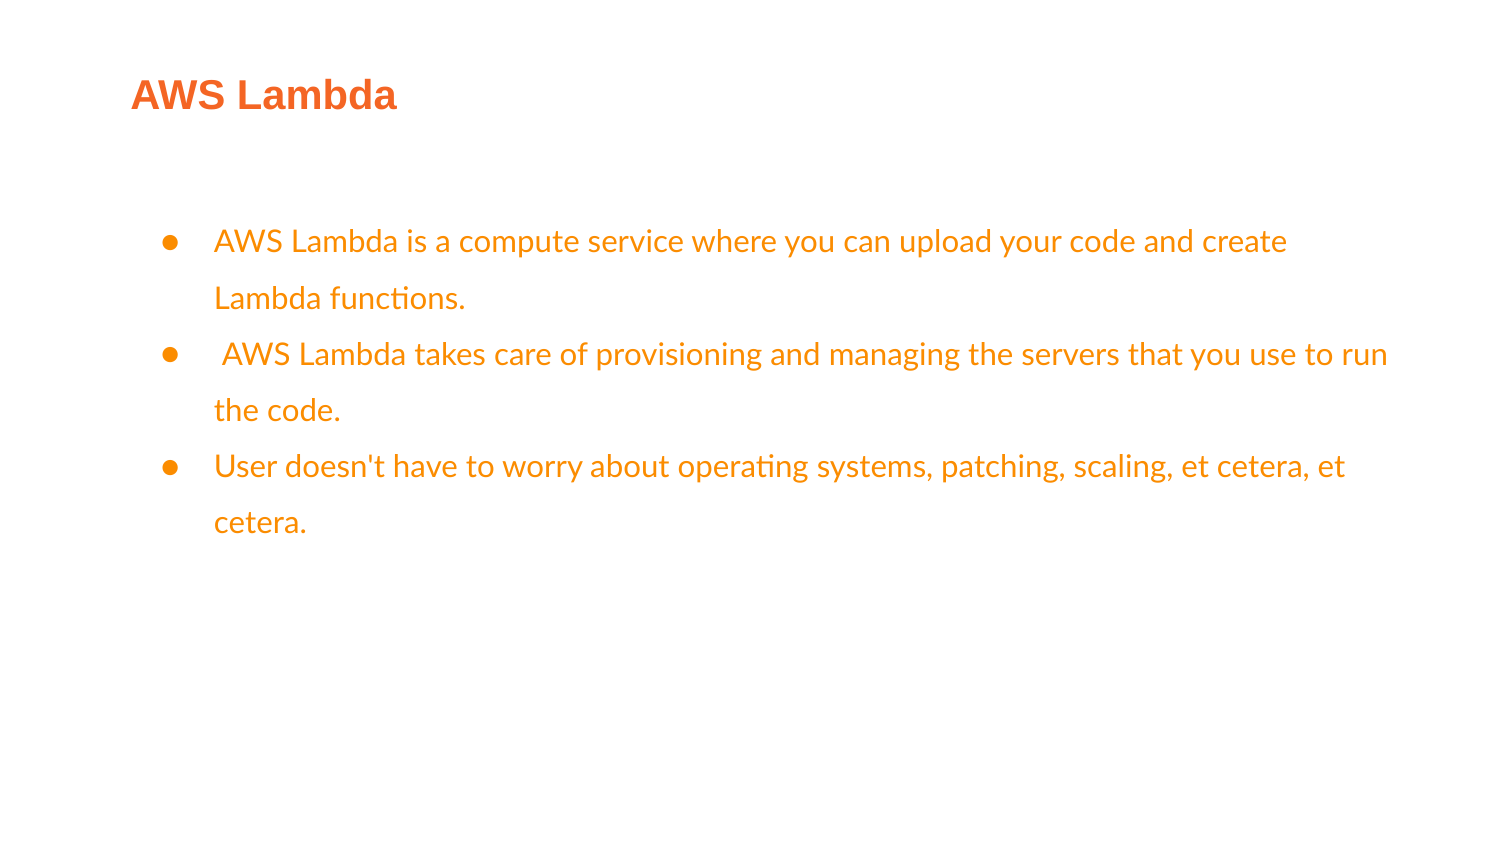

AWS Lambda
AWS Lambda is a compute service where you can upload your code and create Lambda functions.
 AWS Lambda takes care of provisioning and managing the servers that you use to run the code.
User doesn't have to worry about operating systems, patching, scaling, et cetera, et cetera.